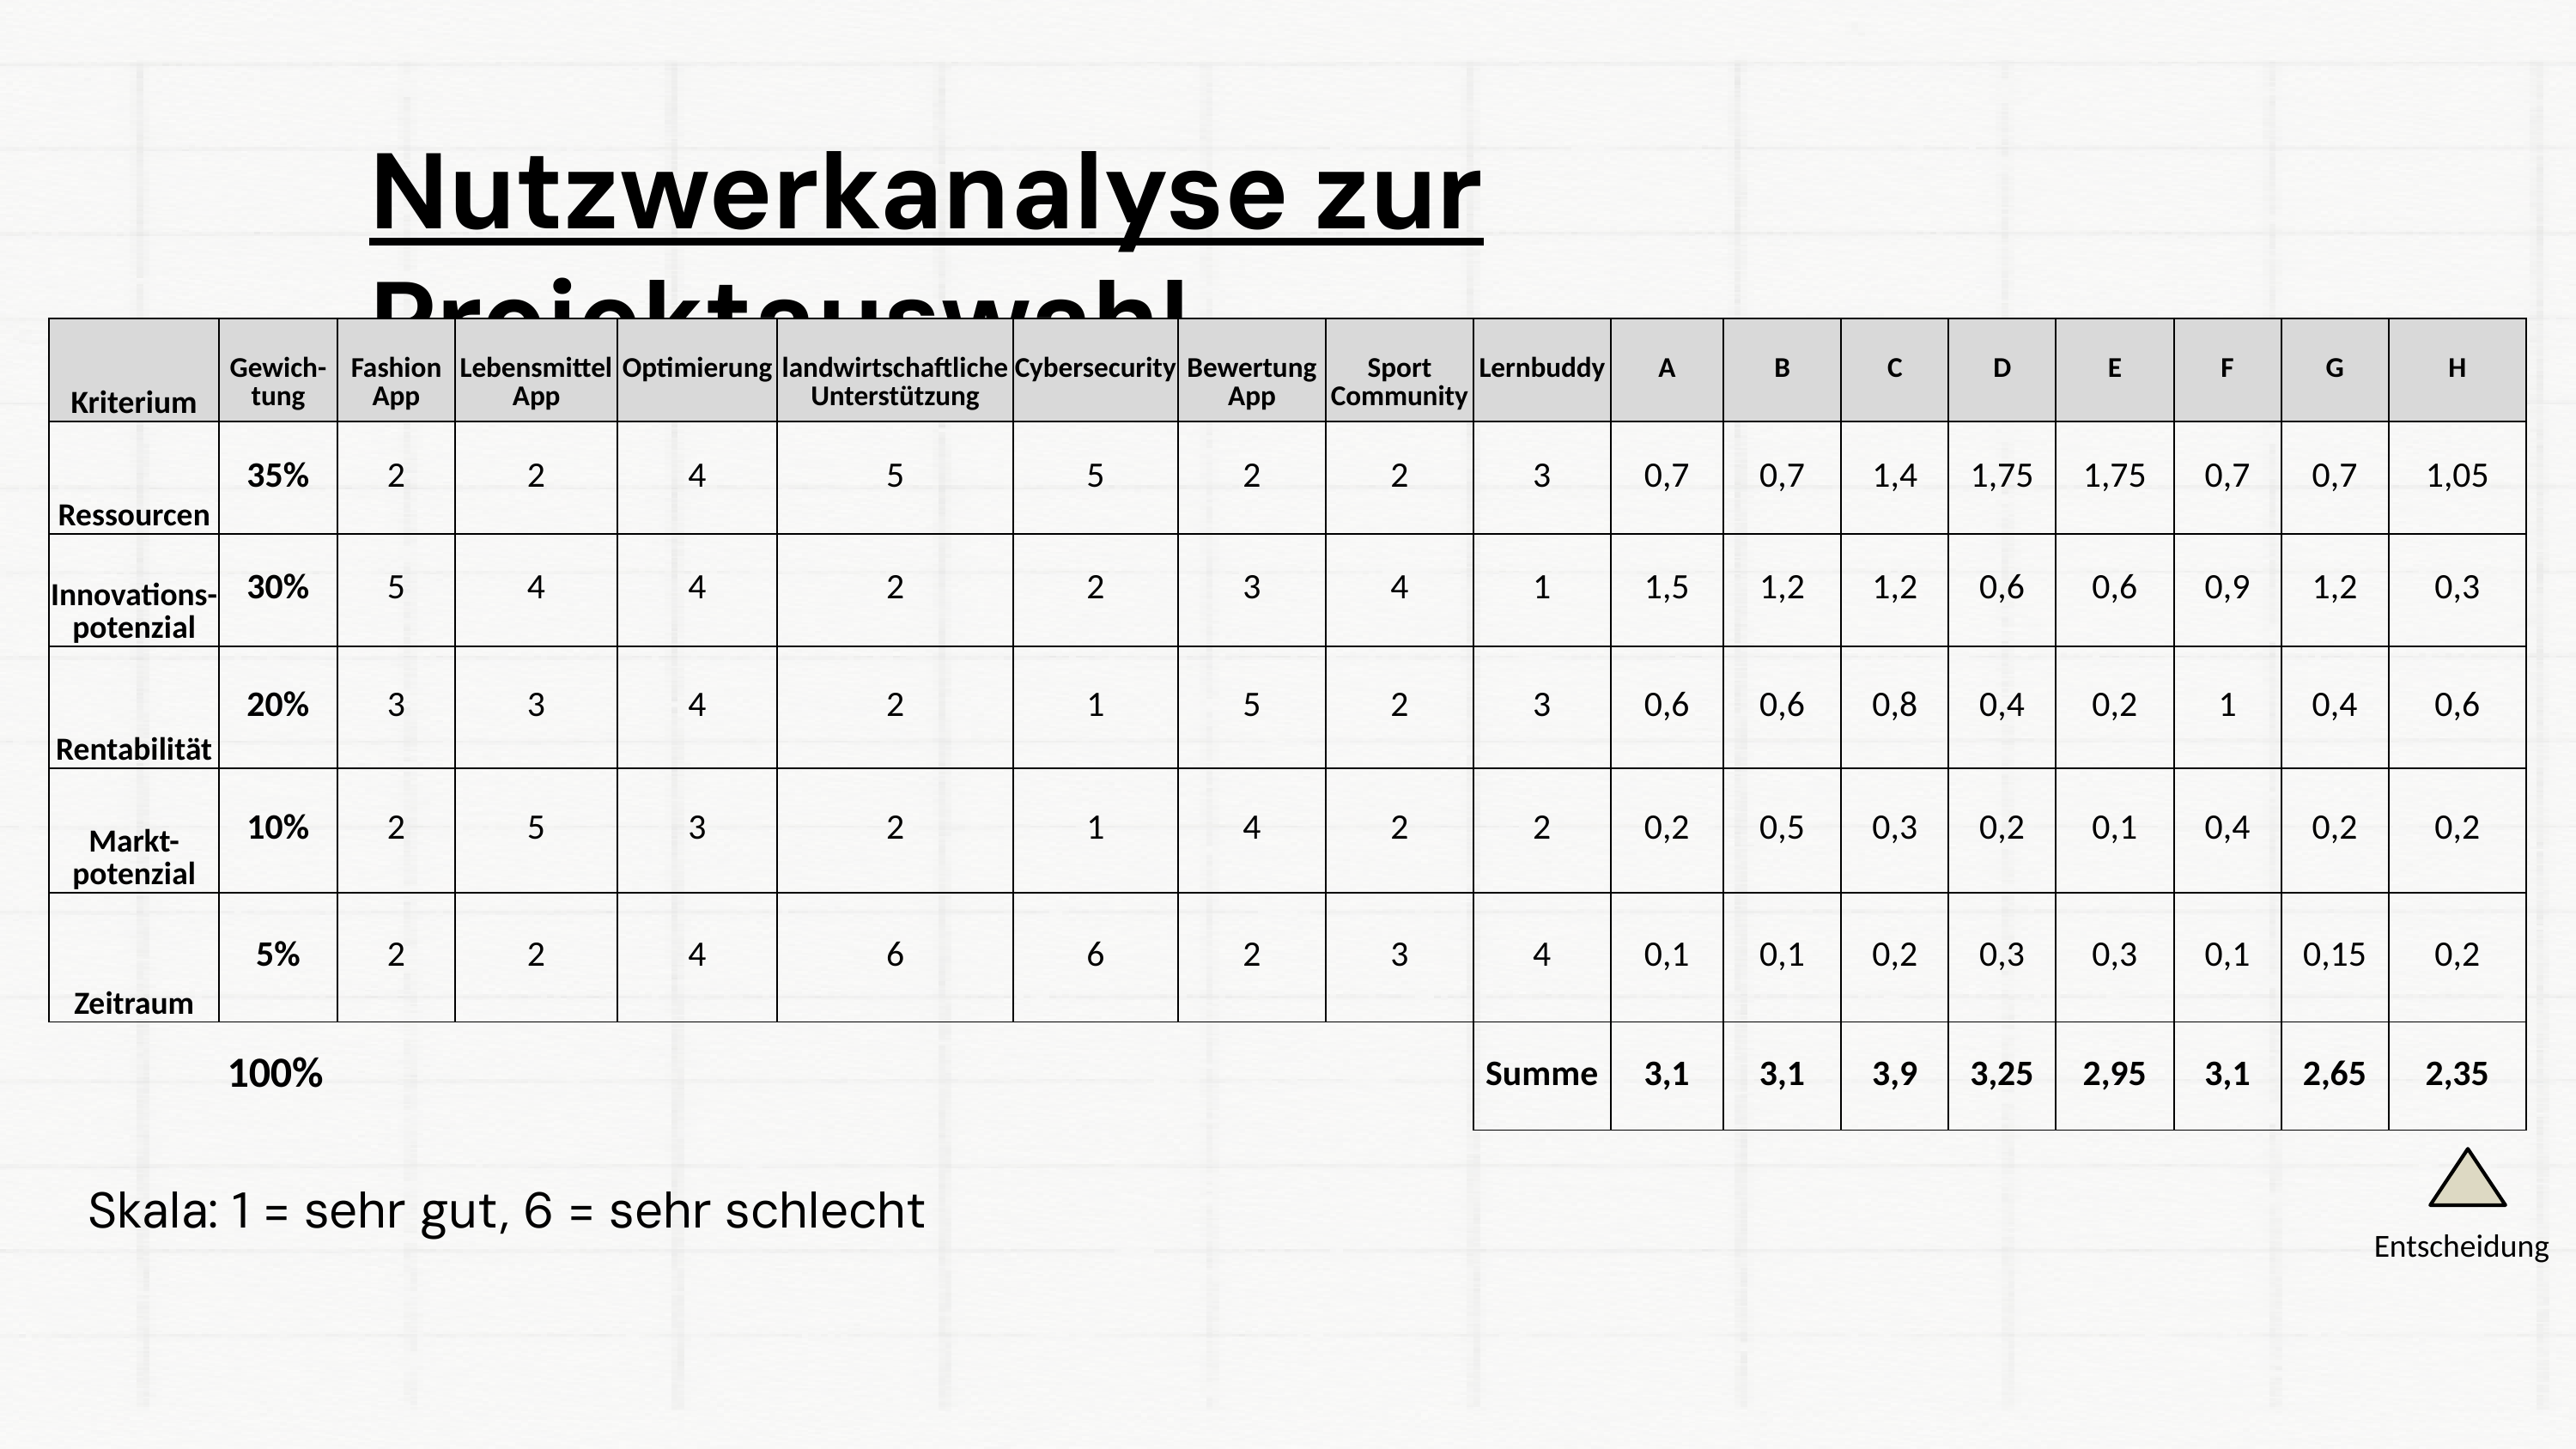

Nutzwerkanalyse zur Projektauswahl
| Kriterium | Gewich-tung | Fashion App | Lebensmittel App | Optimierung | landwirtschaftliche Unterstützung | Cybersecurity | Bewertung App | Sport Community | Lernbuddy | A | B | C | D | E | F | G | H |
| --- | --- | --- | --- | --- | --- | --- | --- | --- | --- | --- | --- | --- | --- | --- | --- | --- | --- |
| Ressourcen | 35% | 2 | 2 | 4 | 5 | 5 | 2 | 2 | 3 | 0,7 | 0,7 | 1,4 | 1,75 | 1,75 | 0,7 | 0,7 | 1,05 |
| Innovations-potenzial | 30% | 5 | 4 | 4 | 2 | 2 | 3 | 4 | 1 | 1,5 | 1,2 | 1,2 | 0,6 | 0,6 | 0,9 | 1,2 | 0,3 |
| Rentabilität | 20% | 3 | 3 | 4 | 2 | 1 | 5 | 2 | 3 | 0,6 | 0,6 | 0,8 | 0,4 | 0,2 | 1 | 0,4 | 0,6 |
| Markt- potenzial | 10% | 2 | 5 | 3 | 2 | 1 | 4 | 2 | 2 | 0,2 | 0,5 | 0,3 | 0,2 | 0,1 | 0,4 | 0,2 | 0,2 |
| Zeitraum | 5% | 2 | 2 | 4 | 6 | 6 | 2 | 3 | 4 | 0,1 | 0,1 | 0,2 | 0,3 | 0,3 | 0,1 | 0,15 | 0,2 |
|  |  |  |  |  |  |  |  |  | Summe | 3,1 | 3,1 | 3,9 | 3,25 | 2,95 | 3,1 | 2,65 | 2,35 |
100%

Skala: 1 = sehr gut, 6 = sehr schlecht
Entscheidung